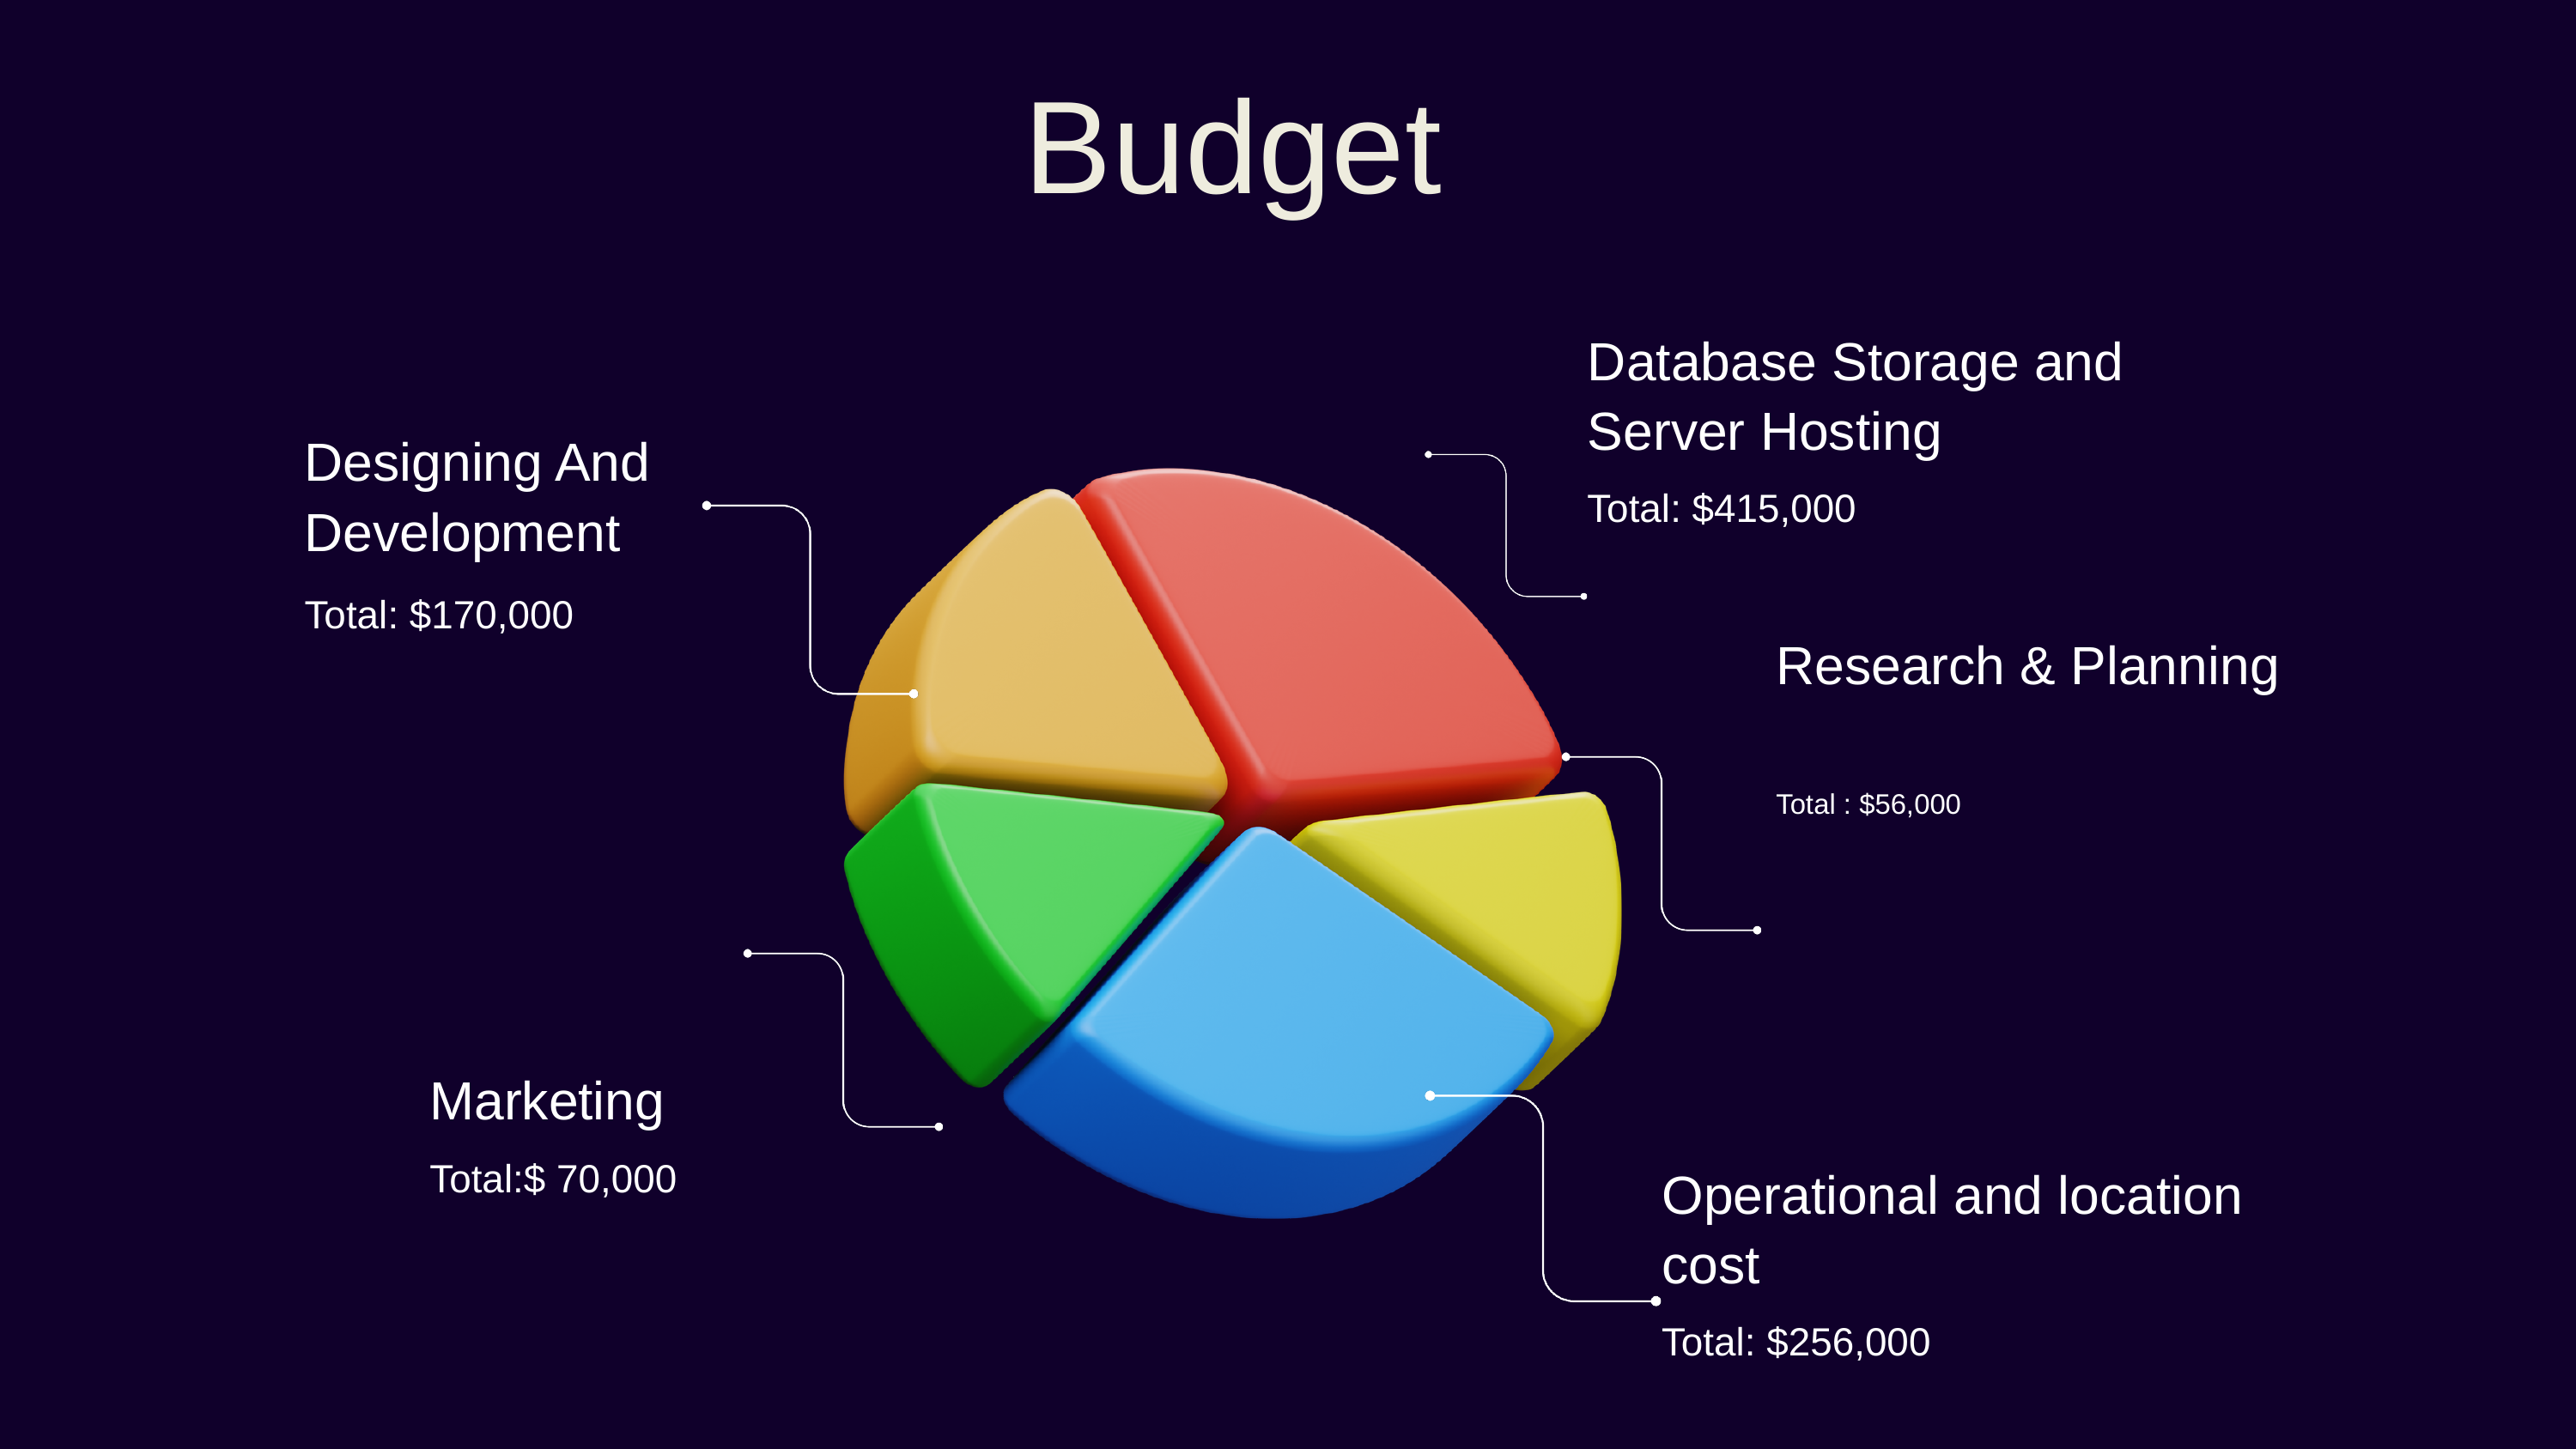

Budget
Database Storage and Server Hosting
Total: $415,000
Designing And Development
Total: $170,000

Research & Planning
Total : $56,000

Marketing
Total:$ 70,000

Operational and location cost
Total: $256,000